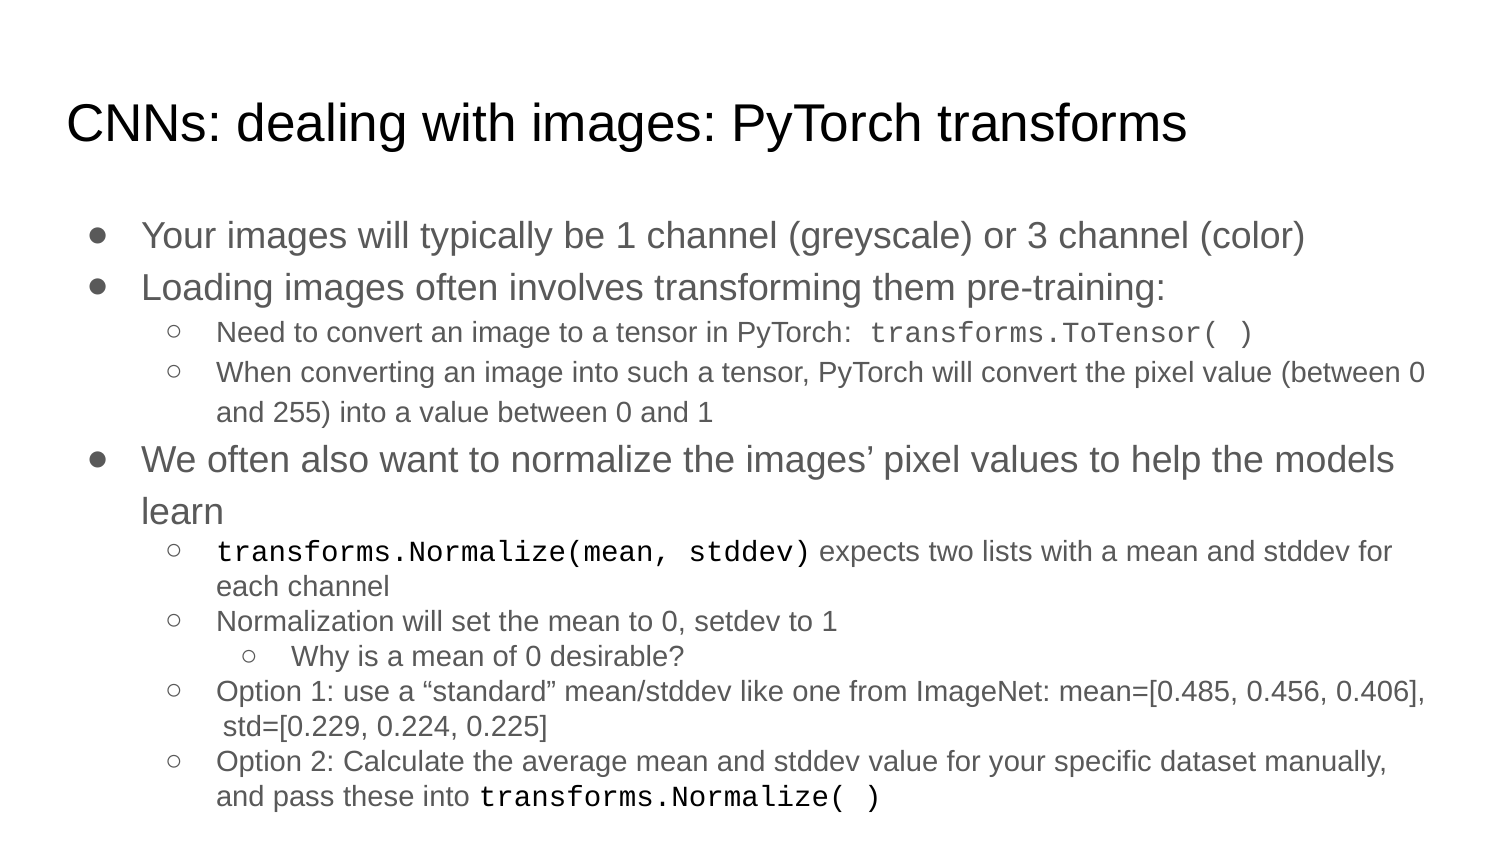

# CNNs: dealing with images: PyTorch transforms
Your images will typically be 1 channel (greyscale) or 3 channel (color)
Loading images often involves transforming them pre-training:
Need to convert an image to a tensor in PyTorch: transforms.ToTensor( )
When converting an image into such a tensor, PyTorch will convert the pixel value (between 0 and 255) into a value between 0 and 1
We often also want to normalize the images’ pixel values to help the models learn
transforms.Normalize(mean, stddev) expects two lists with a mean and stddev for each channel
Normalization will set the mean to 0, setdev to 1
Why is a mean of 0 desirable?
Option 1: use a “standard” mean/stddev like one from ImageNet: mean=[0.485, 0.456, 0.406],
       std=[0.229, 0.224, 0.225]
Option 2: Calculate the average mean and stddev value for your specific dataset manually, and pass these into transforms.Normalize( )